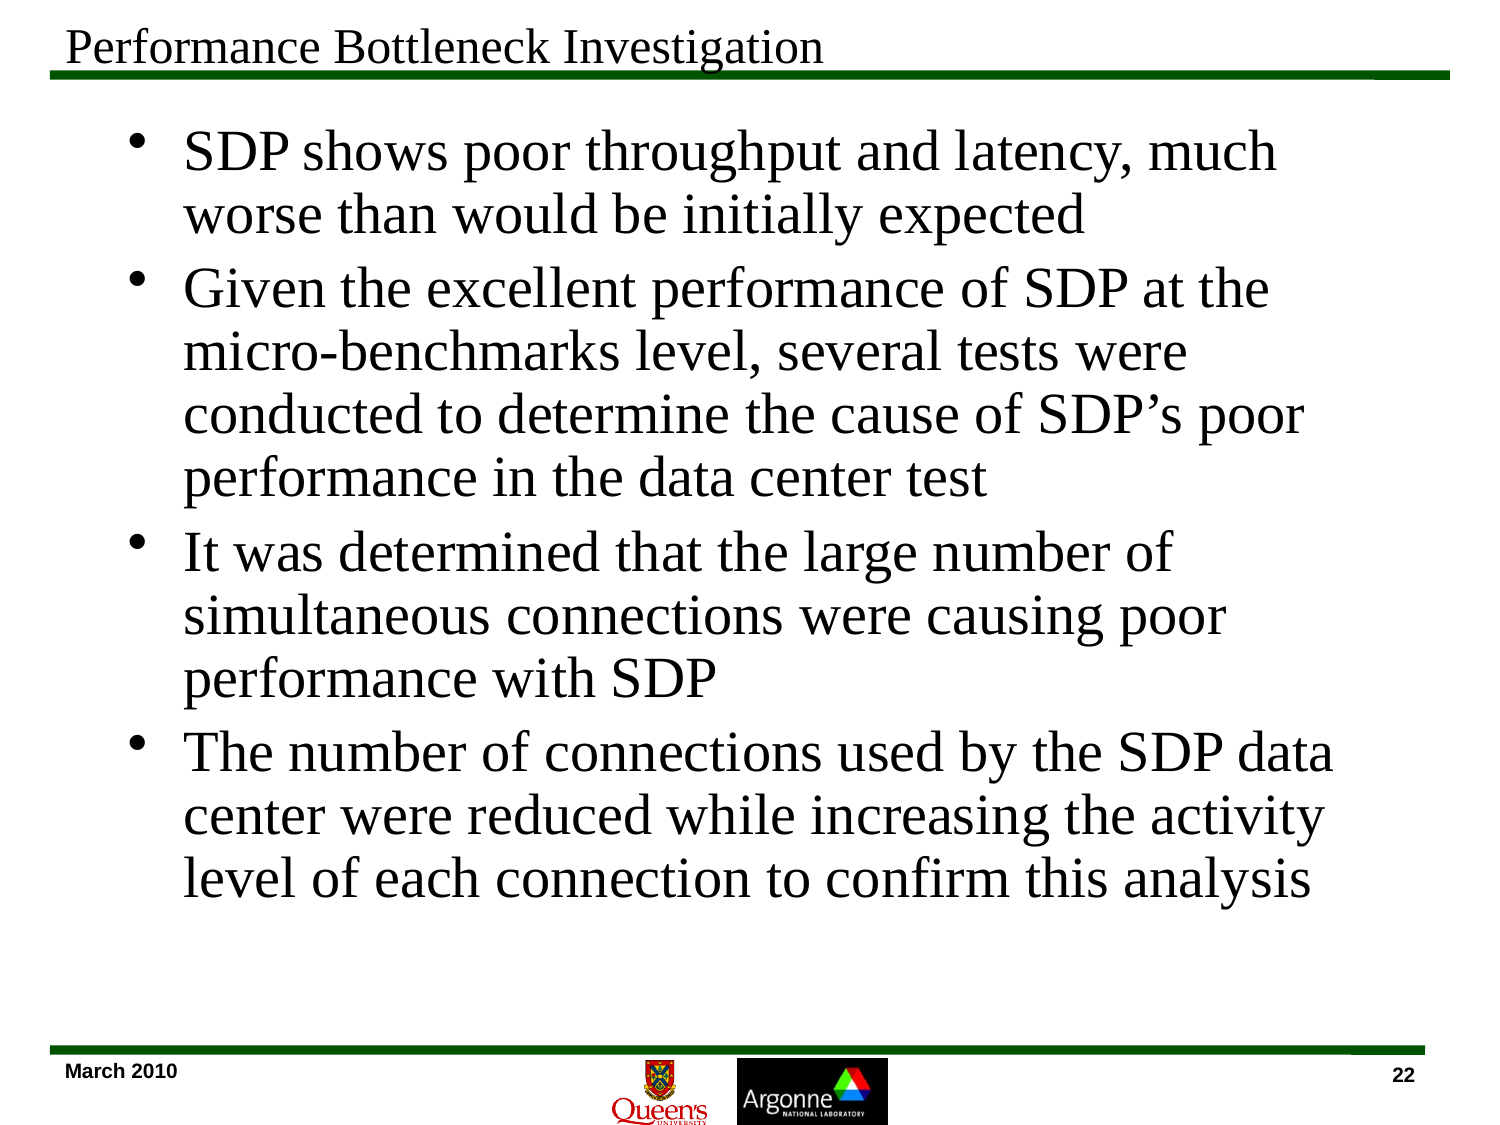

# Performance Bottleneck Investigation
SDP shows poor throughput and latency, much worse than would be initially expected
Given the excellent performance of SDP at the micro-benchmarks level, several tests were conducted to determine the cause of SDP’s poor performance in the data center test
It was determined that the large number of simultaneous connections were causing poor performance with SDP
The number of connections used by the SDP data center were reduced while increasing the activity level of each connection to confirm this analysis